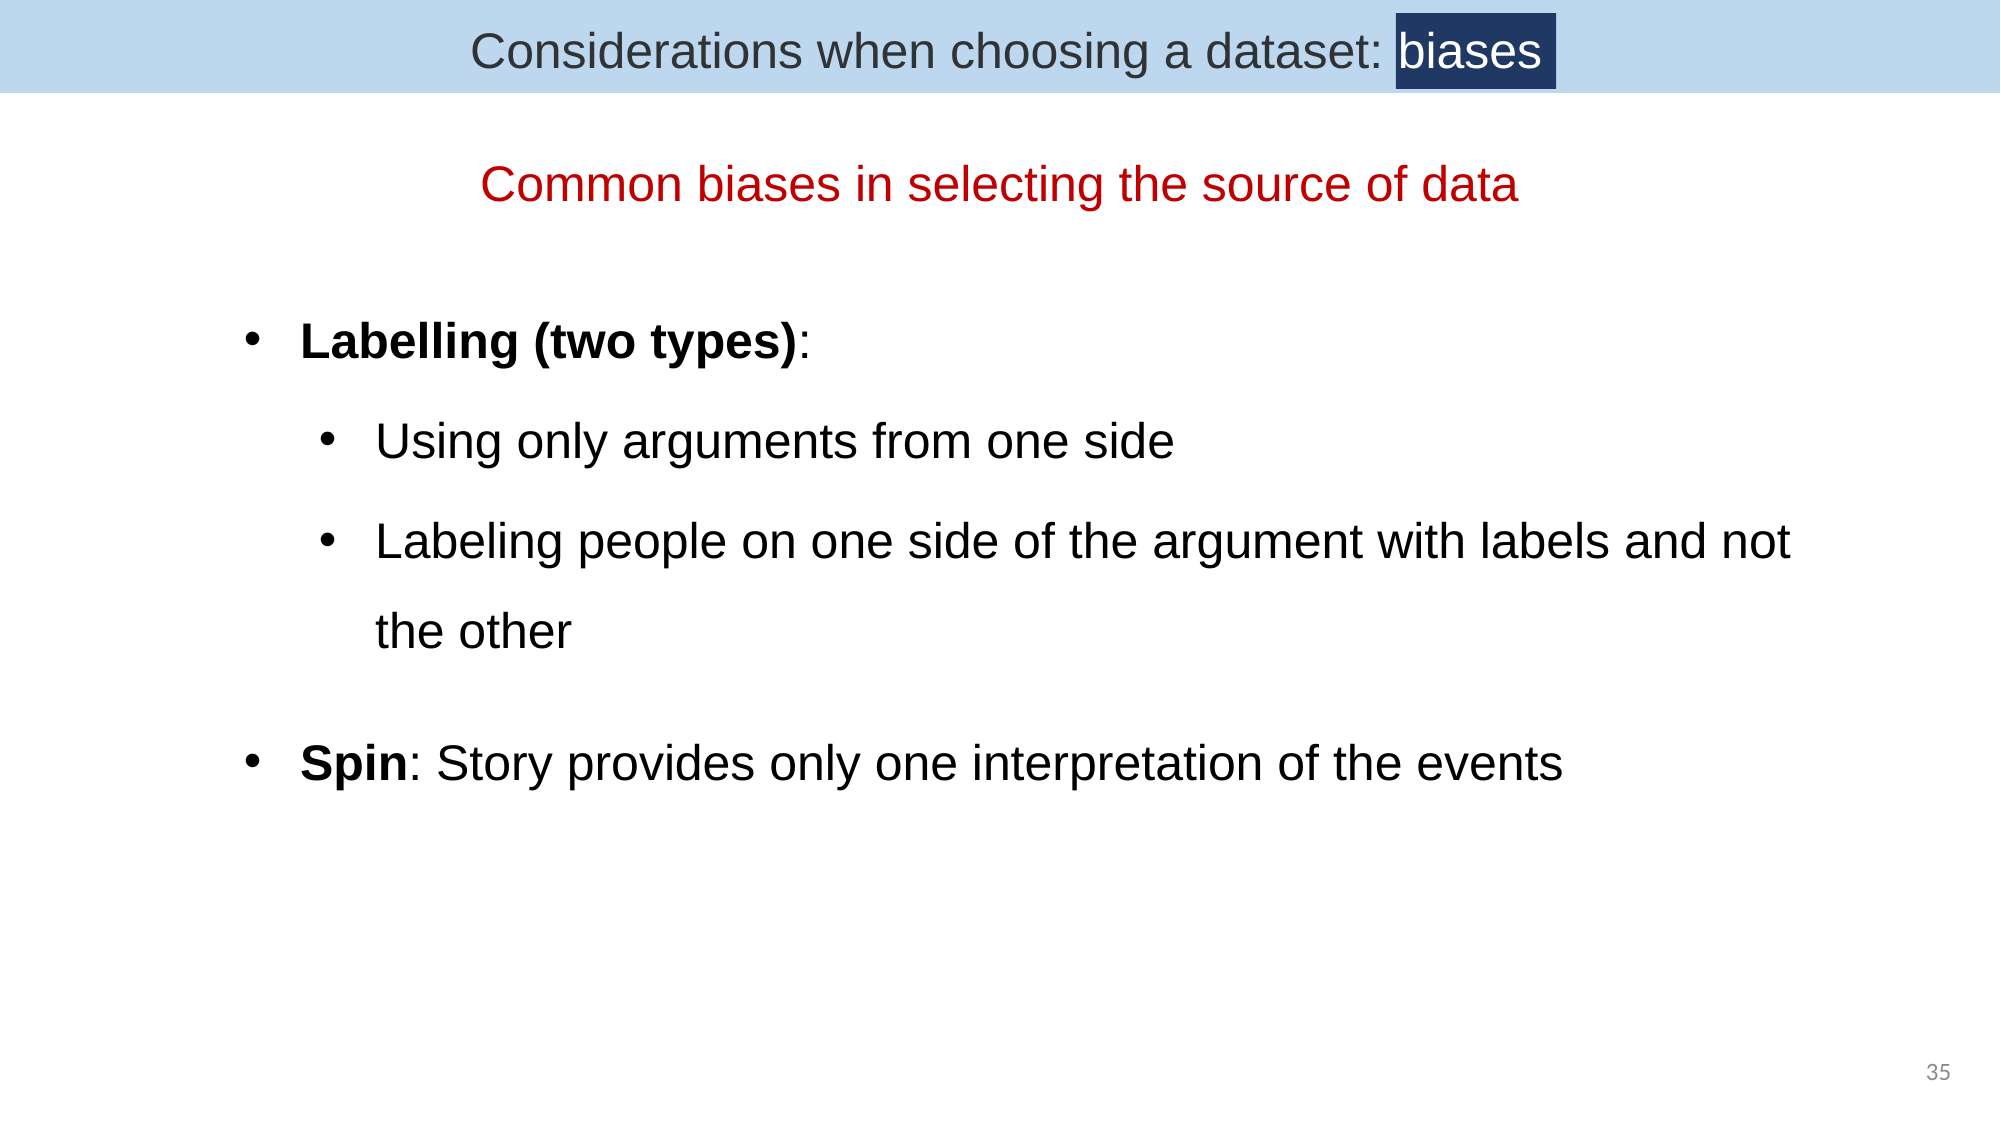

Considerations when choosing a dataset: biases

Common biases in selecting the source of data
Labelling (two types):
Using only arguments from one side
Labeling people on one side of the argument with labels and not the other
Spin: Story provides only one interpretation of the events
35